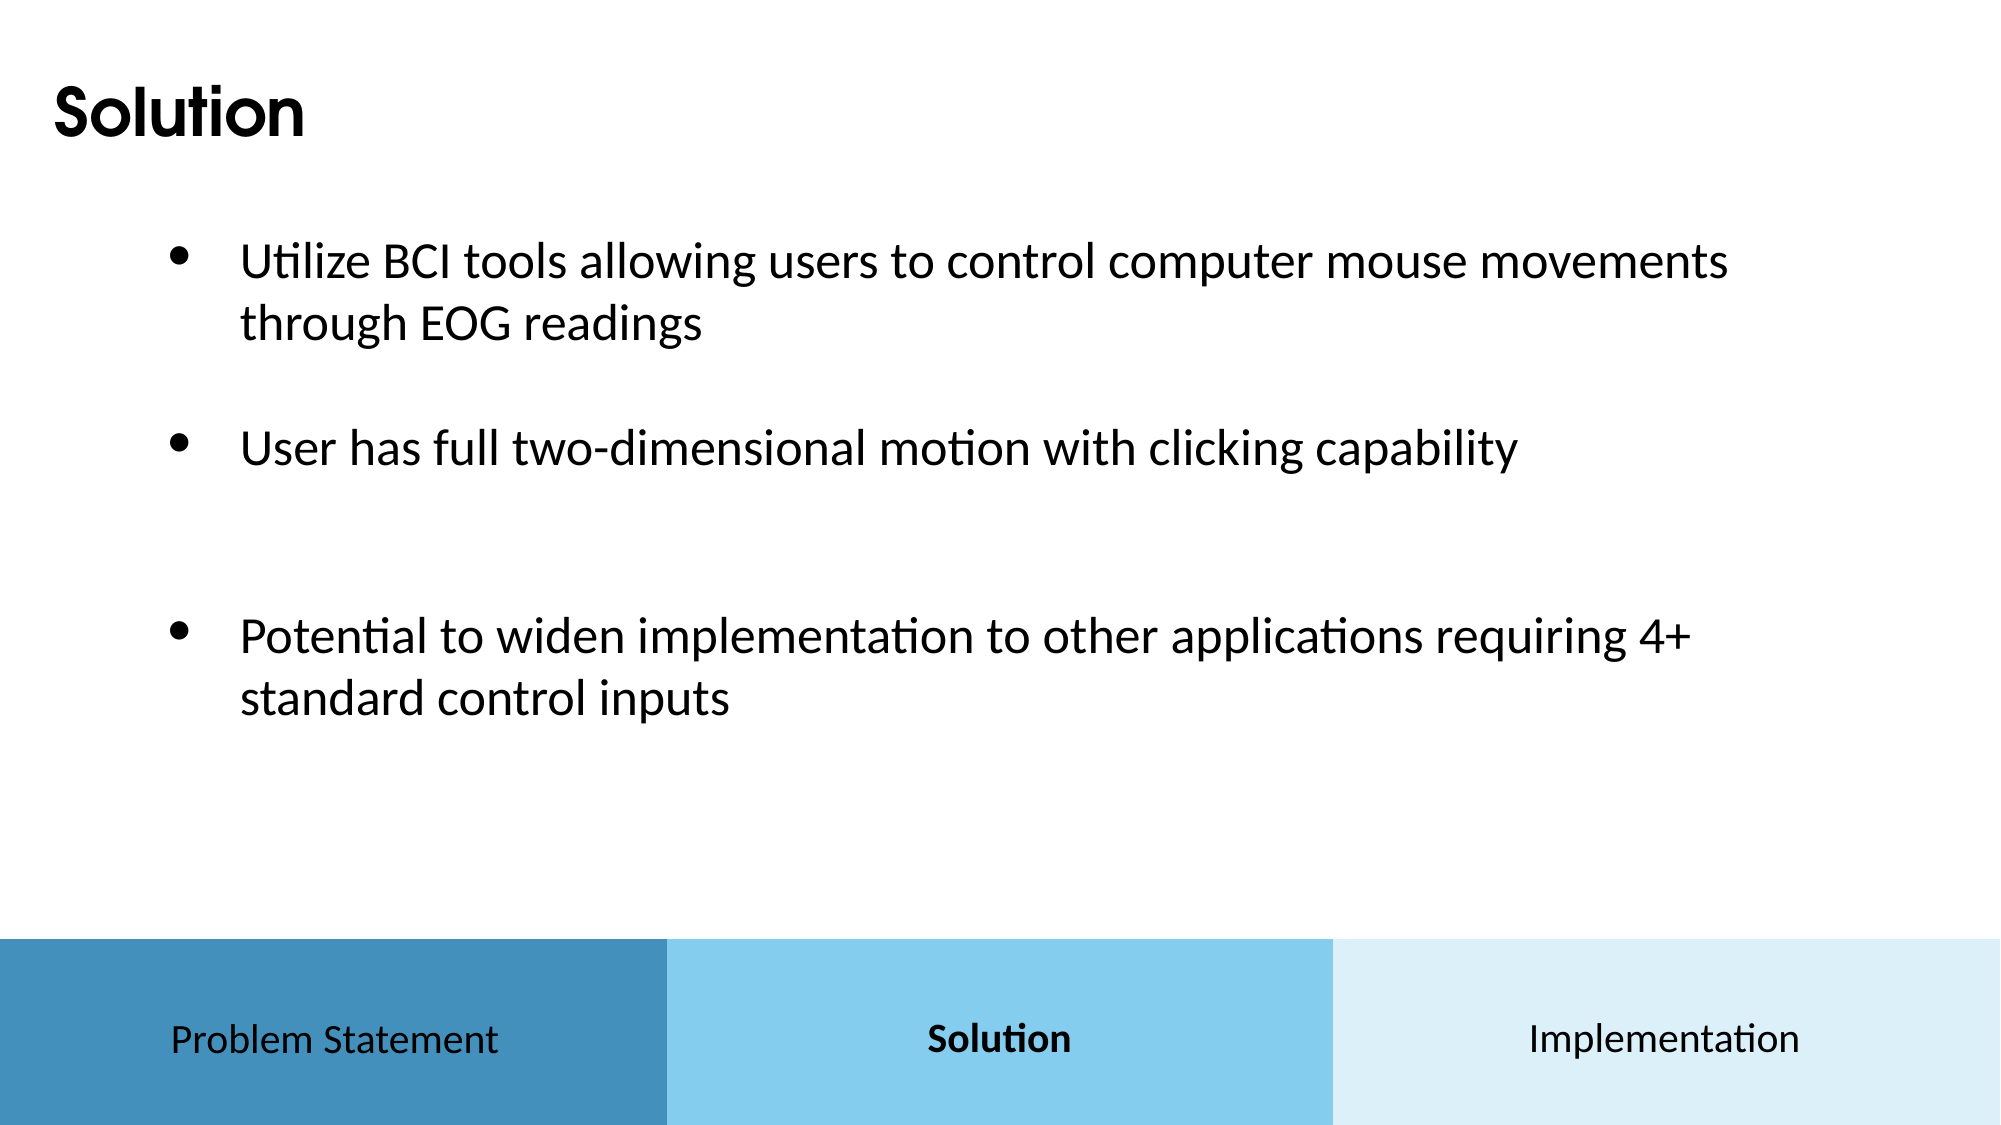

Solution
Utilize BCI tools allowing users to control computer mouse movements through EOG readings

User has full two-dimensional motion with clicking capability

Potential to widen implementation to other applications requiring 4+ standard control inputs

|  |  |  |
| --- | --- | --- |
Solution
Implementation
Problem Statement
Implementation